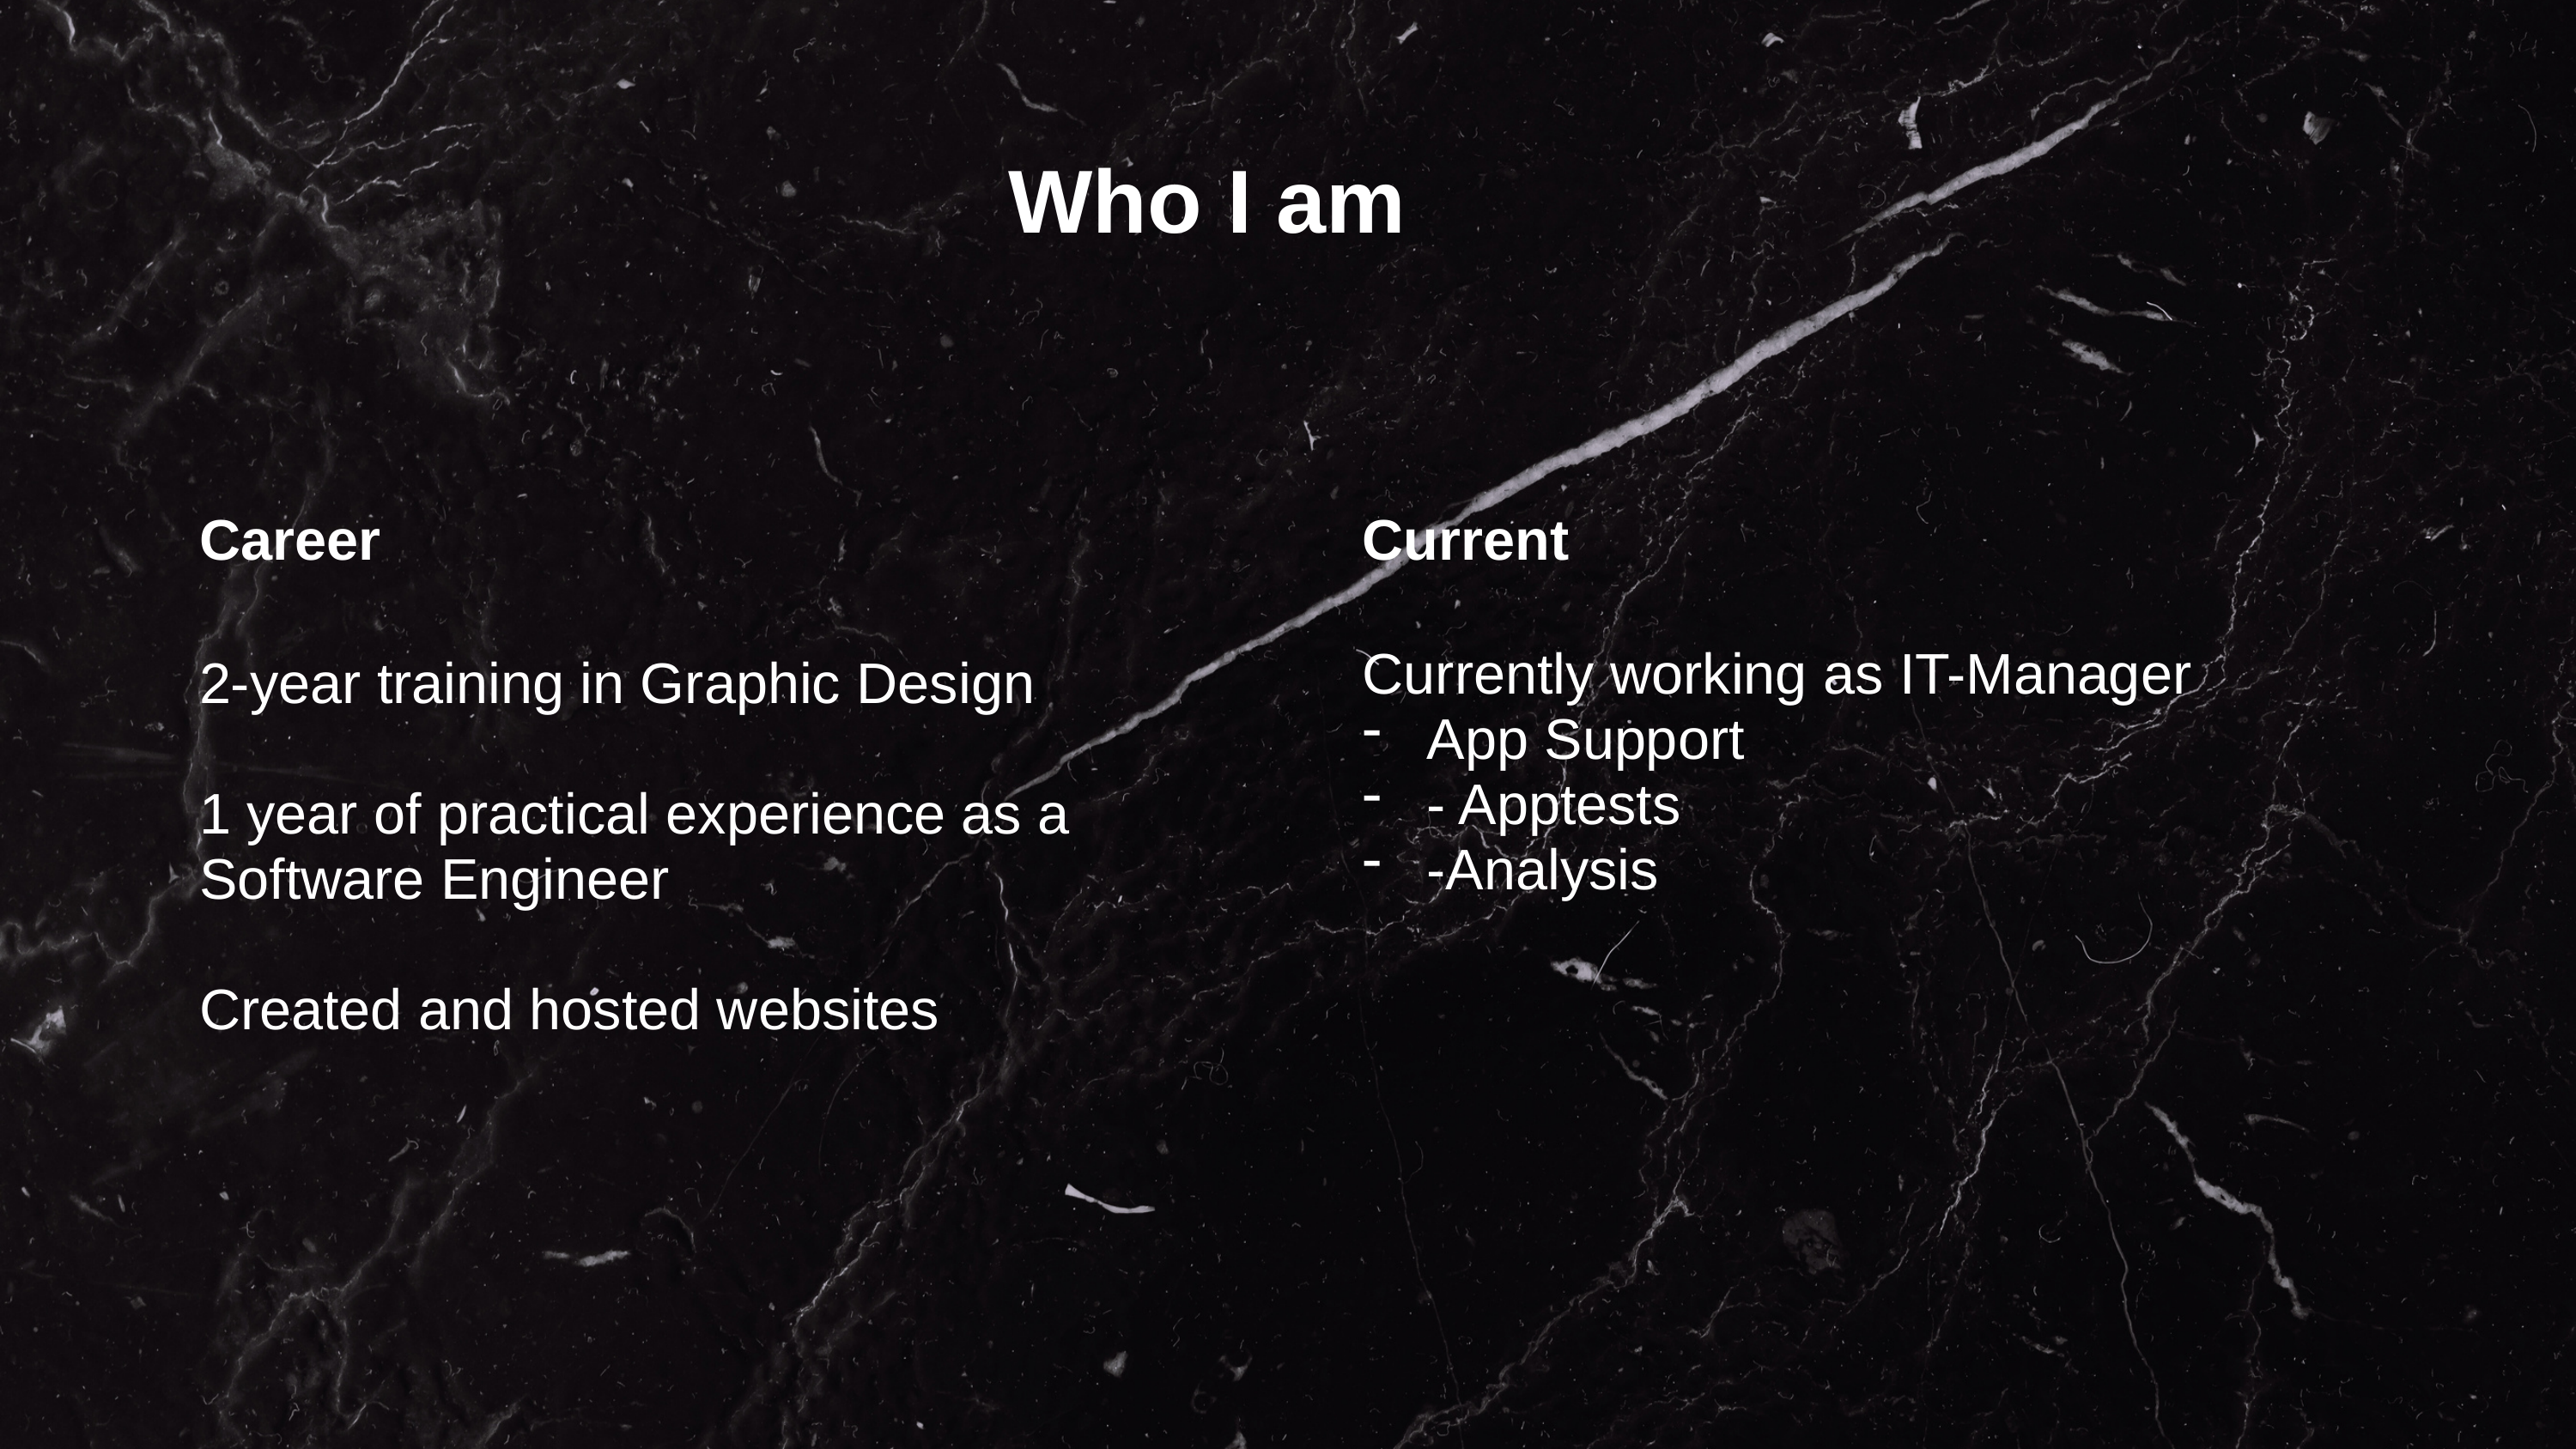

Who I am

Career
Current
Currently working as IT-Manager
App Support
- Apptests
-Analysis

2-year training in Graphic Design

1 year of practical experience as a Software Engineer

Created and hosted websites